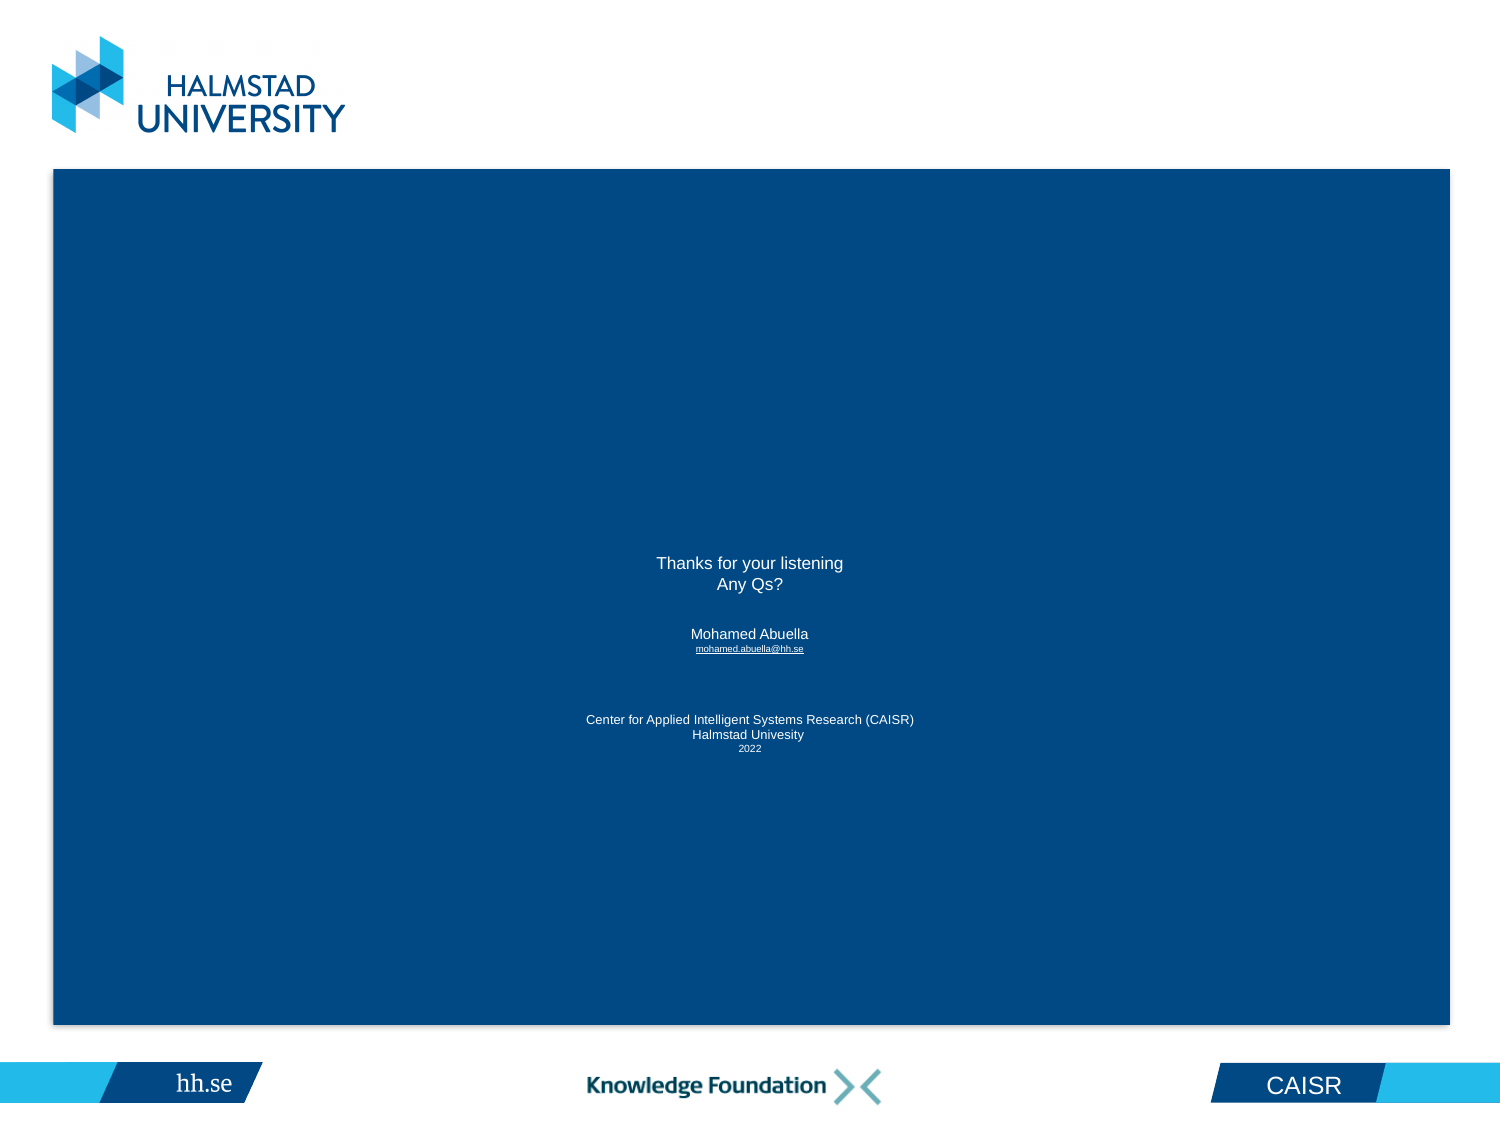

# Thanks for your listening Any Qs? Mohamed Abuella mohamed.abuella@hh.se Center for Applied Intelligent Systems Research (CAISR) Halmstad Univesity 2022